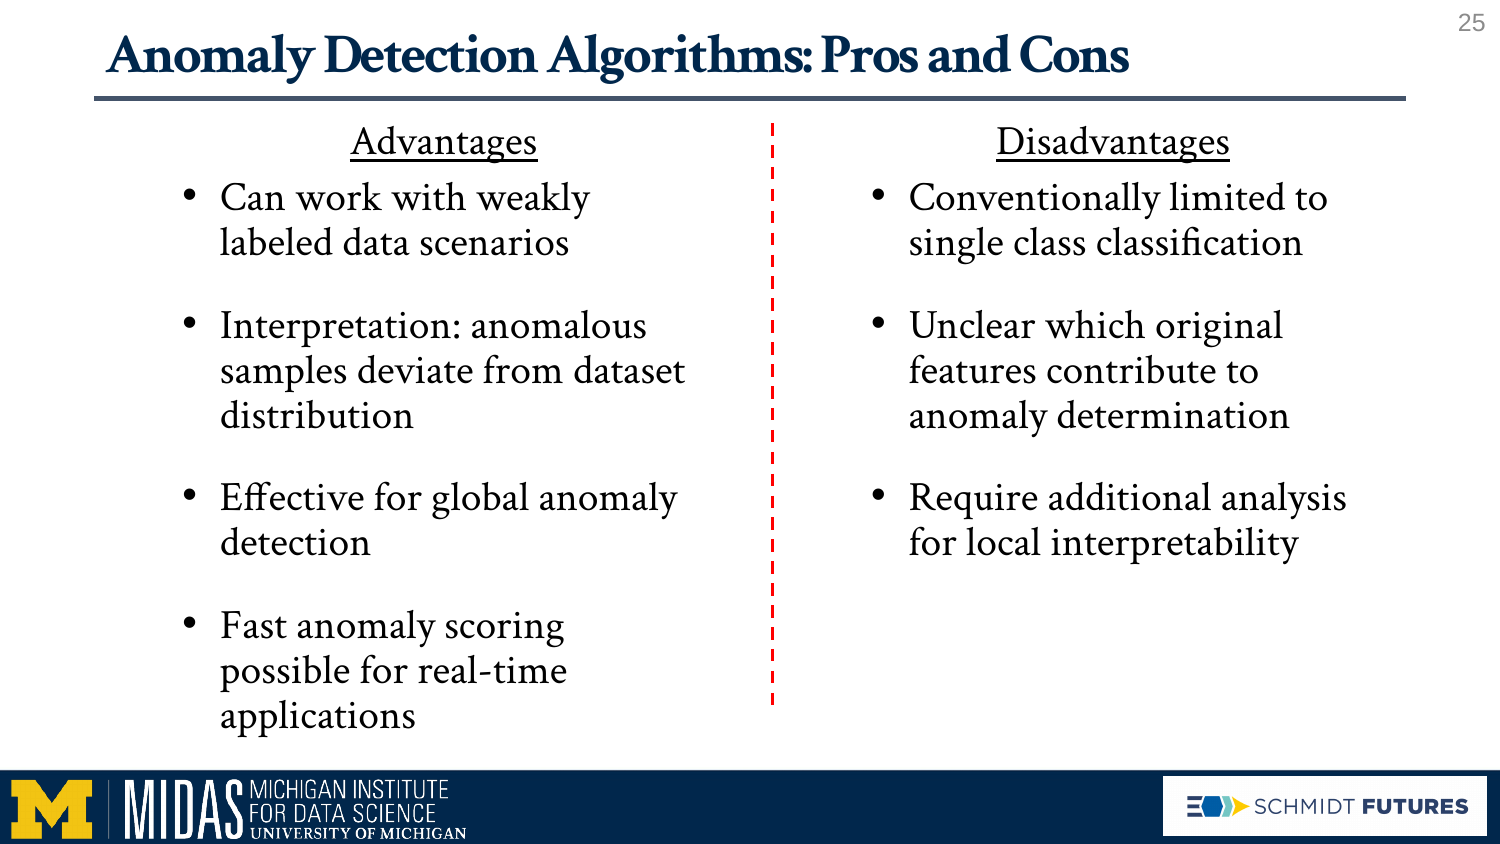

25
# Anomaly Detection Algorithms: Pros and Cons
Advantages
Disadvantages
Can work with weakly labeled data scenarios
Interpretation: anomalous samples deviate from dataset distribution
Effective for global anomaly detection
Fast anomaly scoring possible for real-time applications
Conventionally limited to single class classification
Unclear which original features contribute to anomaly determination
Require additional analysis for local interpretability

25